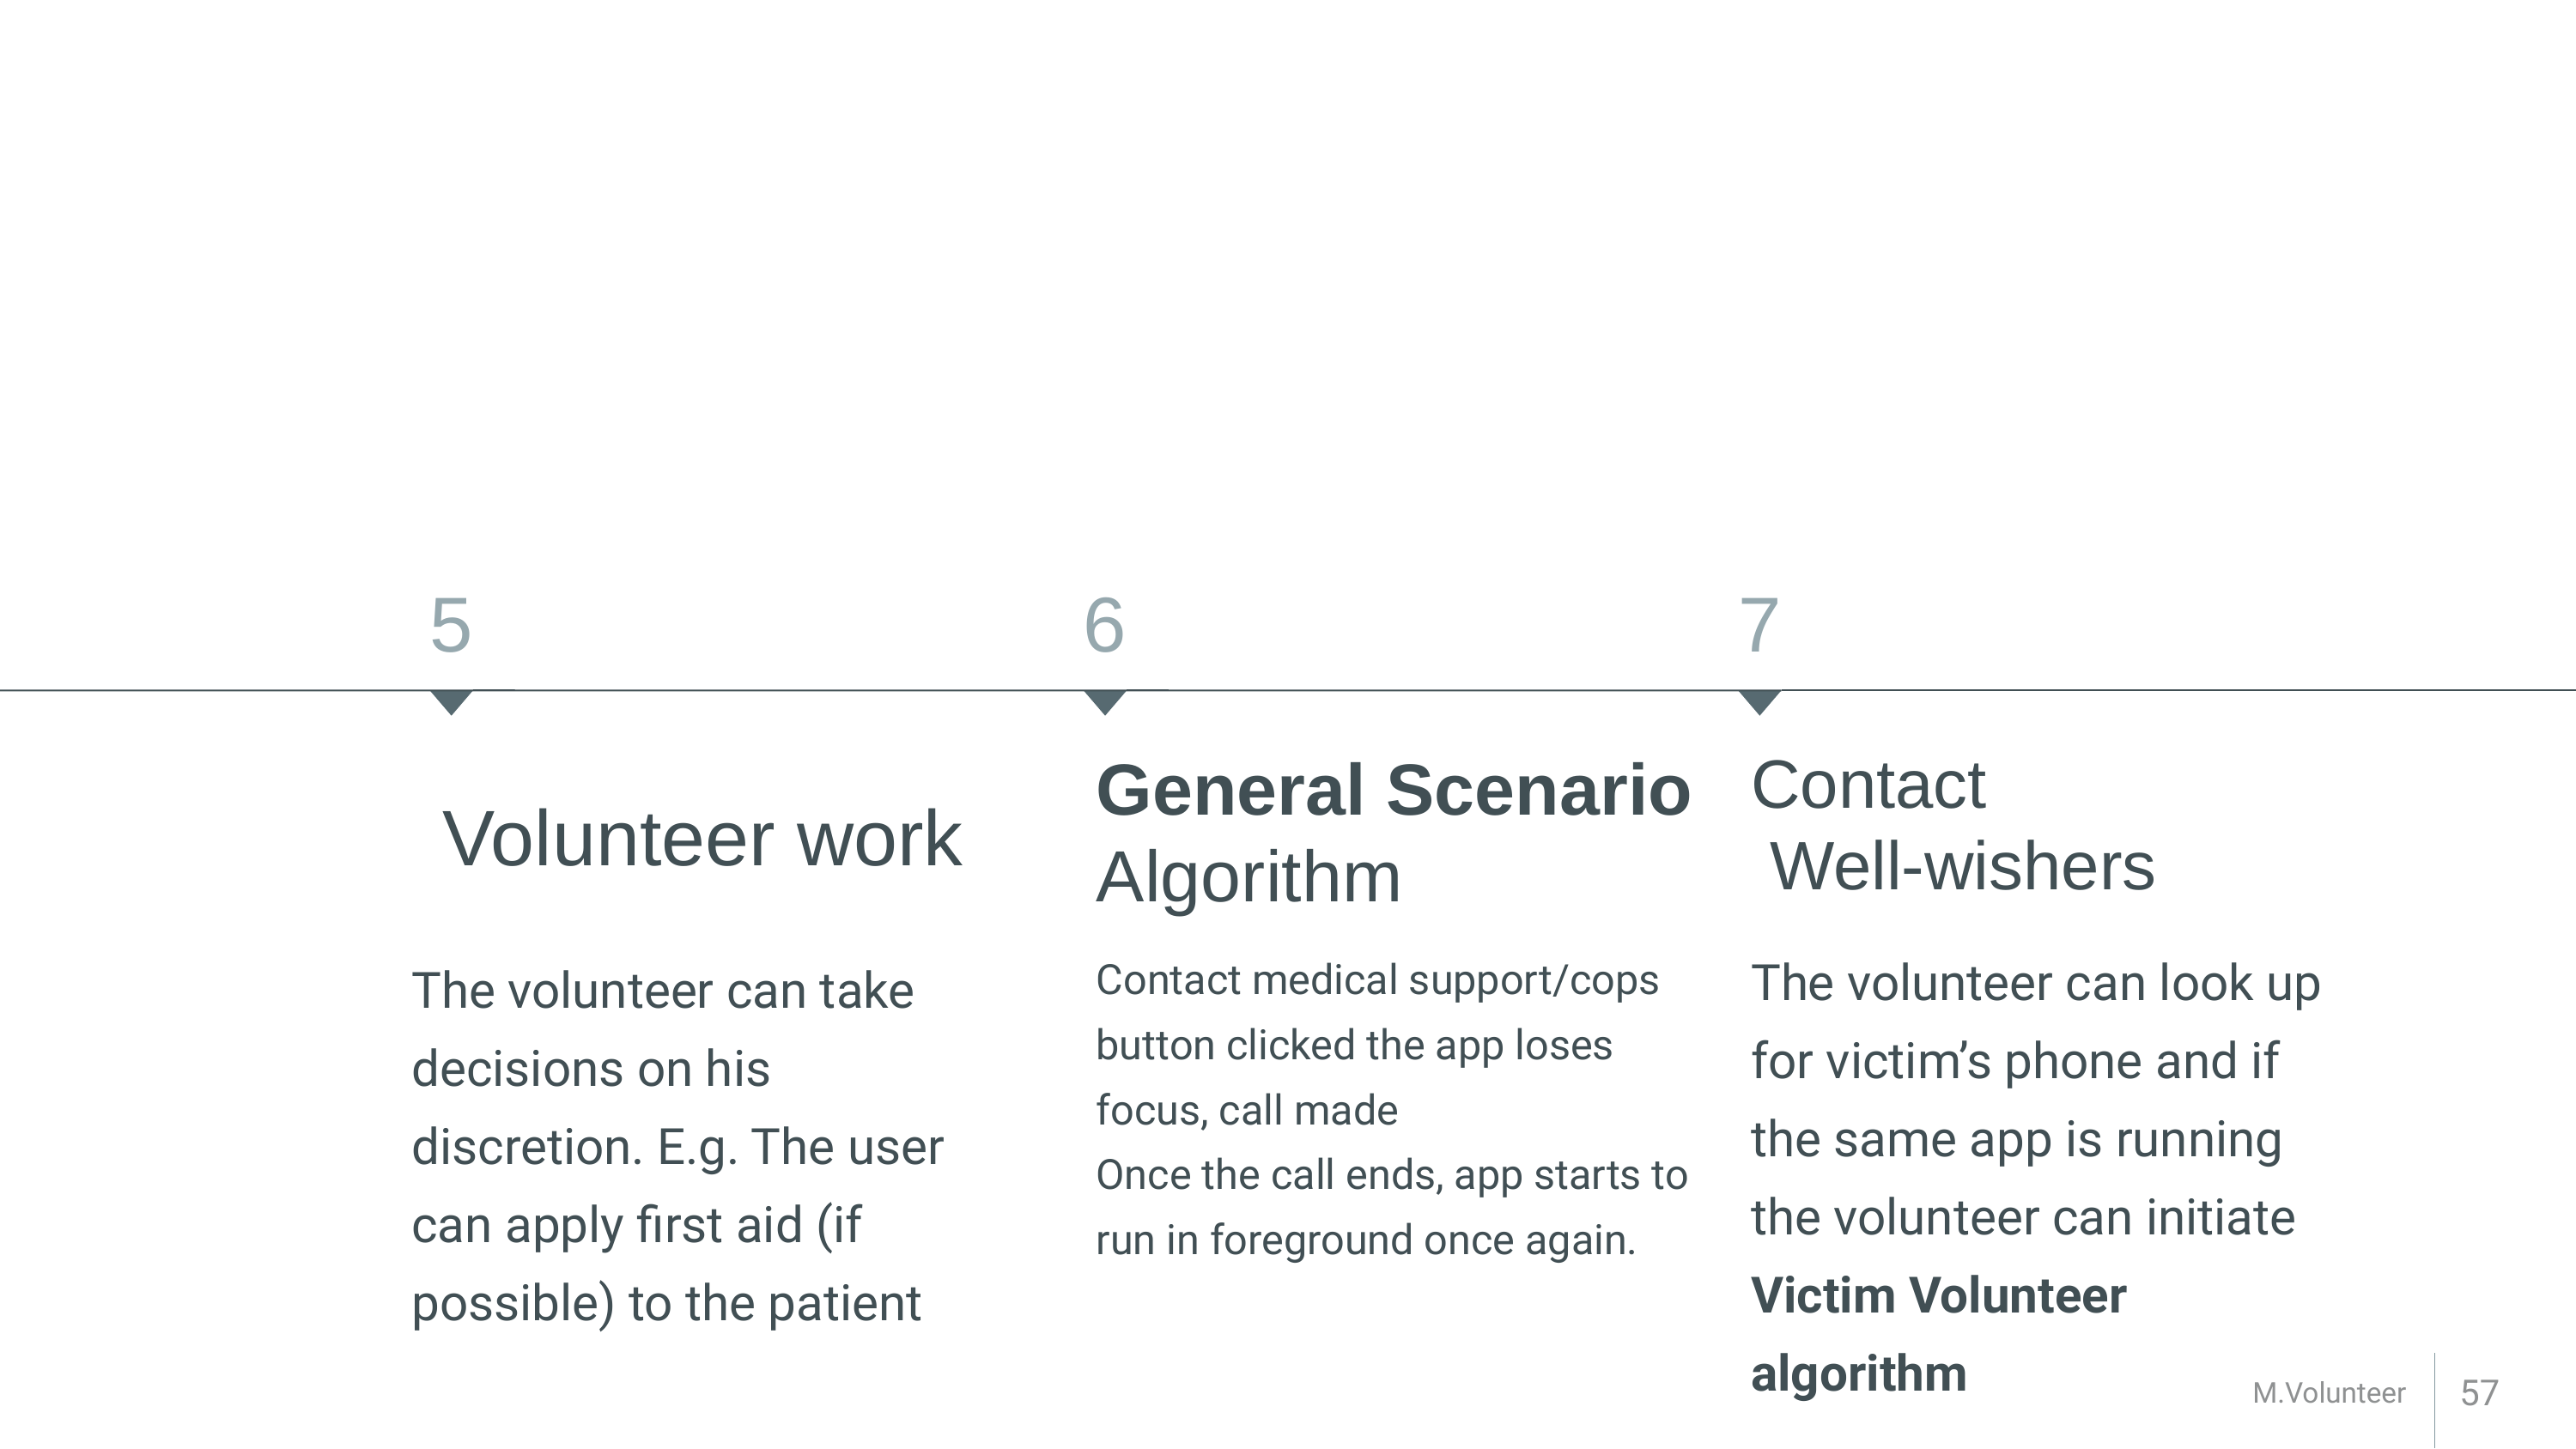

5
6
7
General Scenario Algorithm
Contact
 Well-wishers
Volunteer work
The volunteer can look up for victim’s phone and if the same app is running the volunteer can initiate Victim Volunteer algorithm
Contact medical support/cops button clicked the app loses focus, call made
Once the call ends, app starts to run in foreground once again.
The volunteer can take decisions on his discretion. E.g. The user can apply first aid (if possible) to the patient

57
M.Volunteer